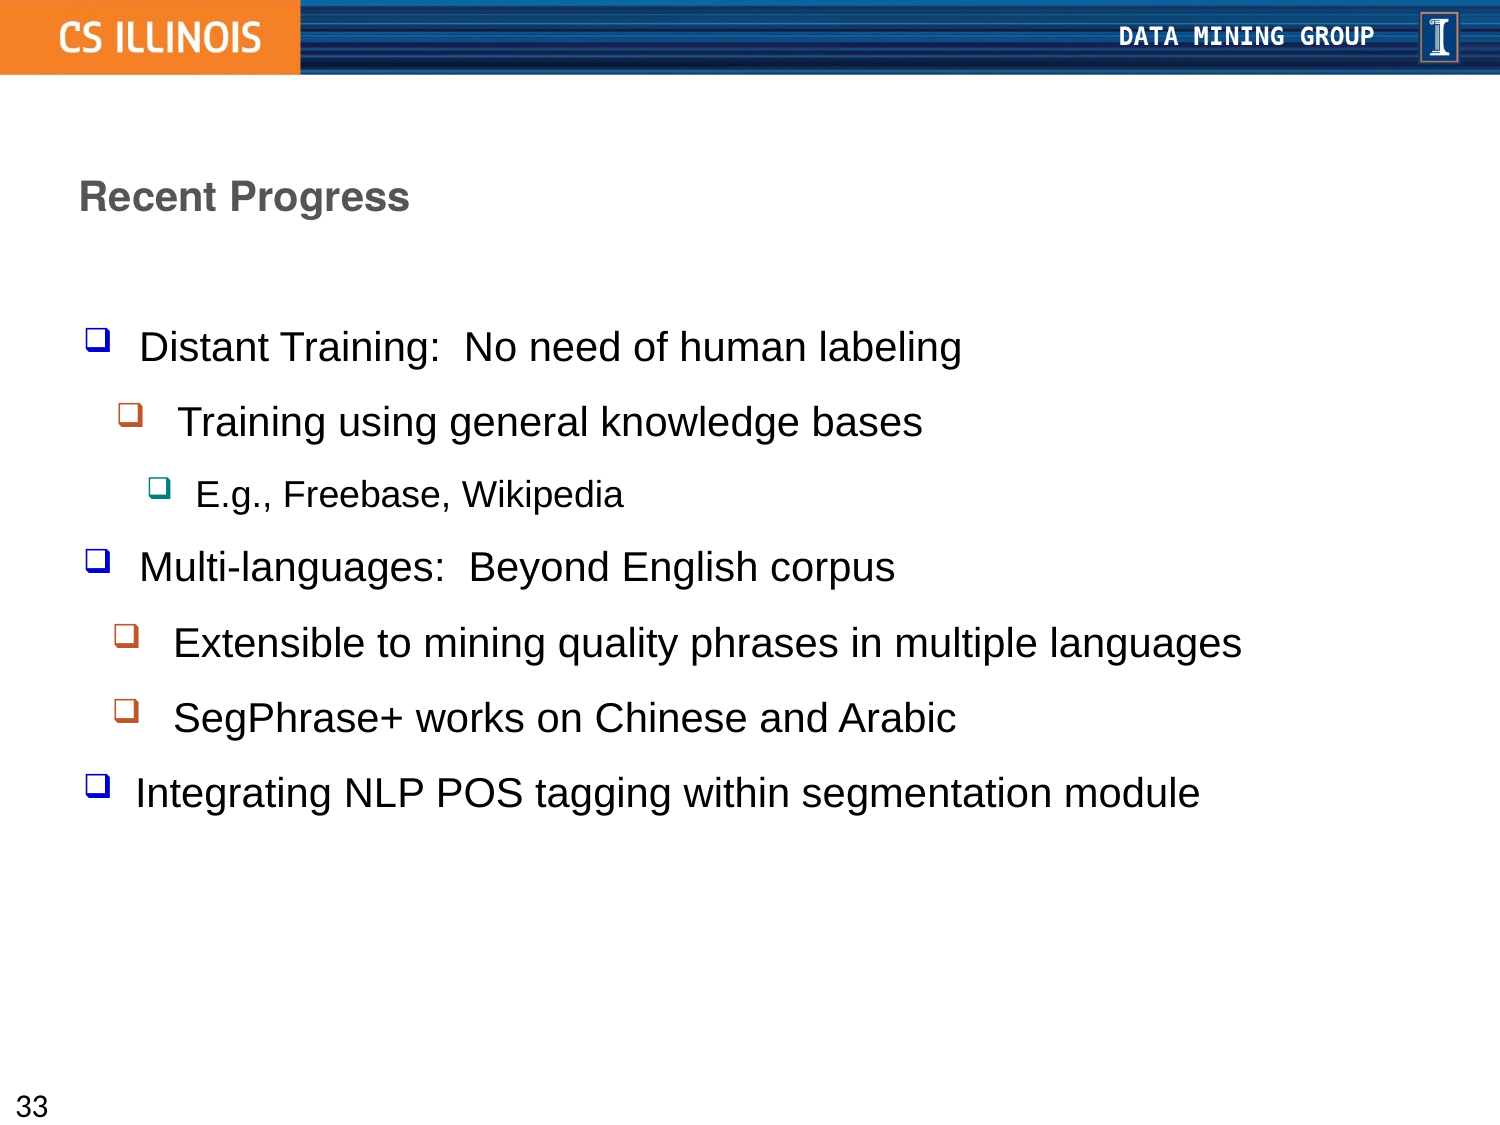

Recent Progress
Distant Training:  No need of human labeling
Training using general knowledge bases
E.g., Freebase, Wikipedia
Multi-languages:  Beyond English corpus
Extensible to mining quality phrases in multiple languages
SegPhrase+ works on Chinese and Arabic
Integrating NLP POS tagging within segmentation module